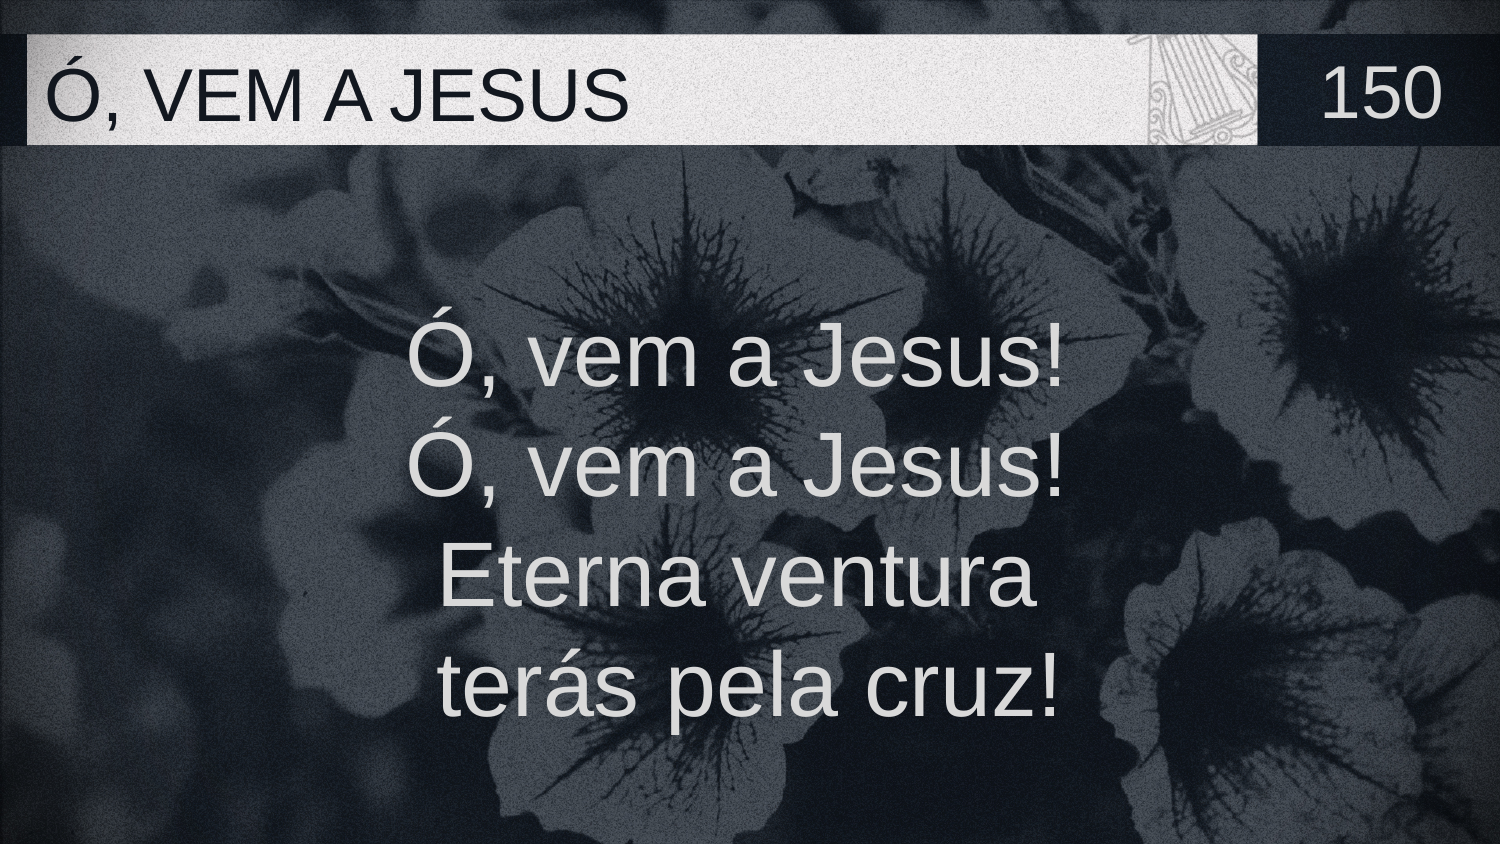

# Ó, VEM A JESUS
150
Ó, vem a Jesus!
Ó, vem a Jesus!
Eterna ventura
terás pela cruz!